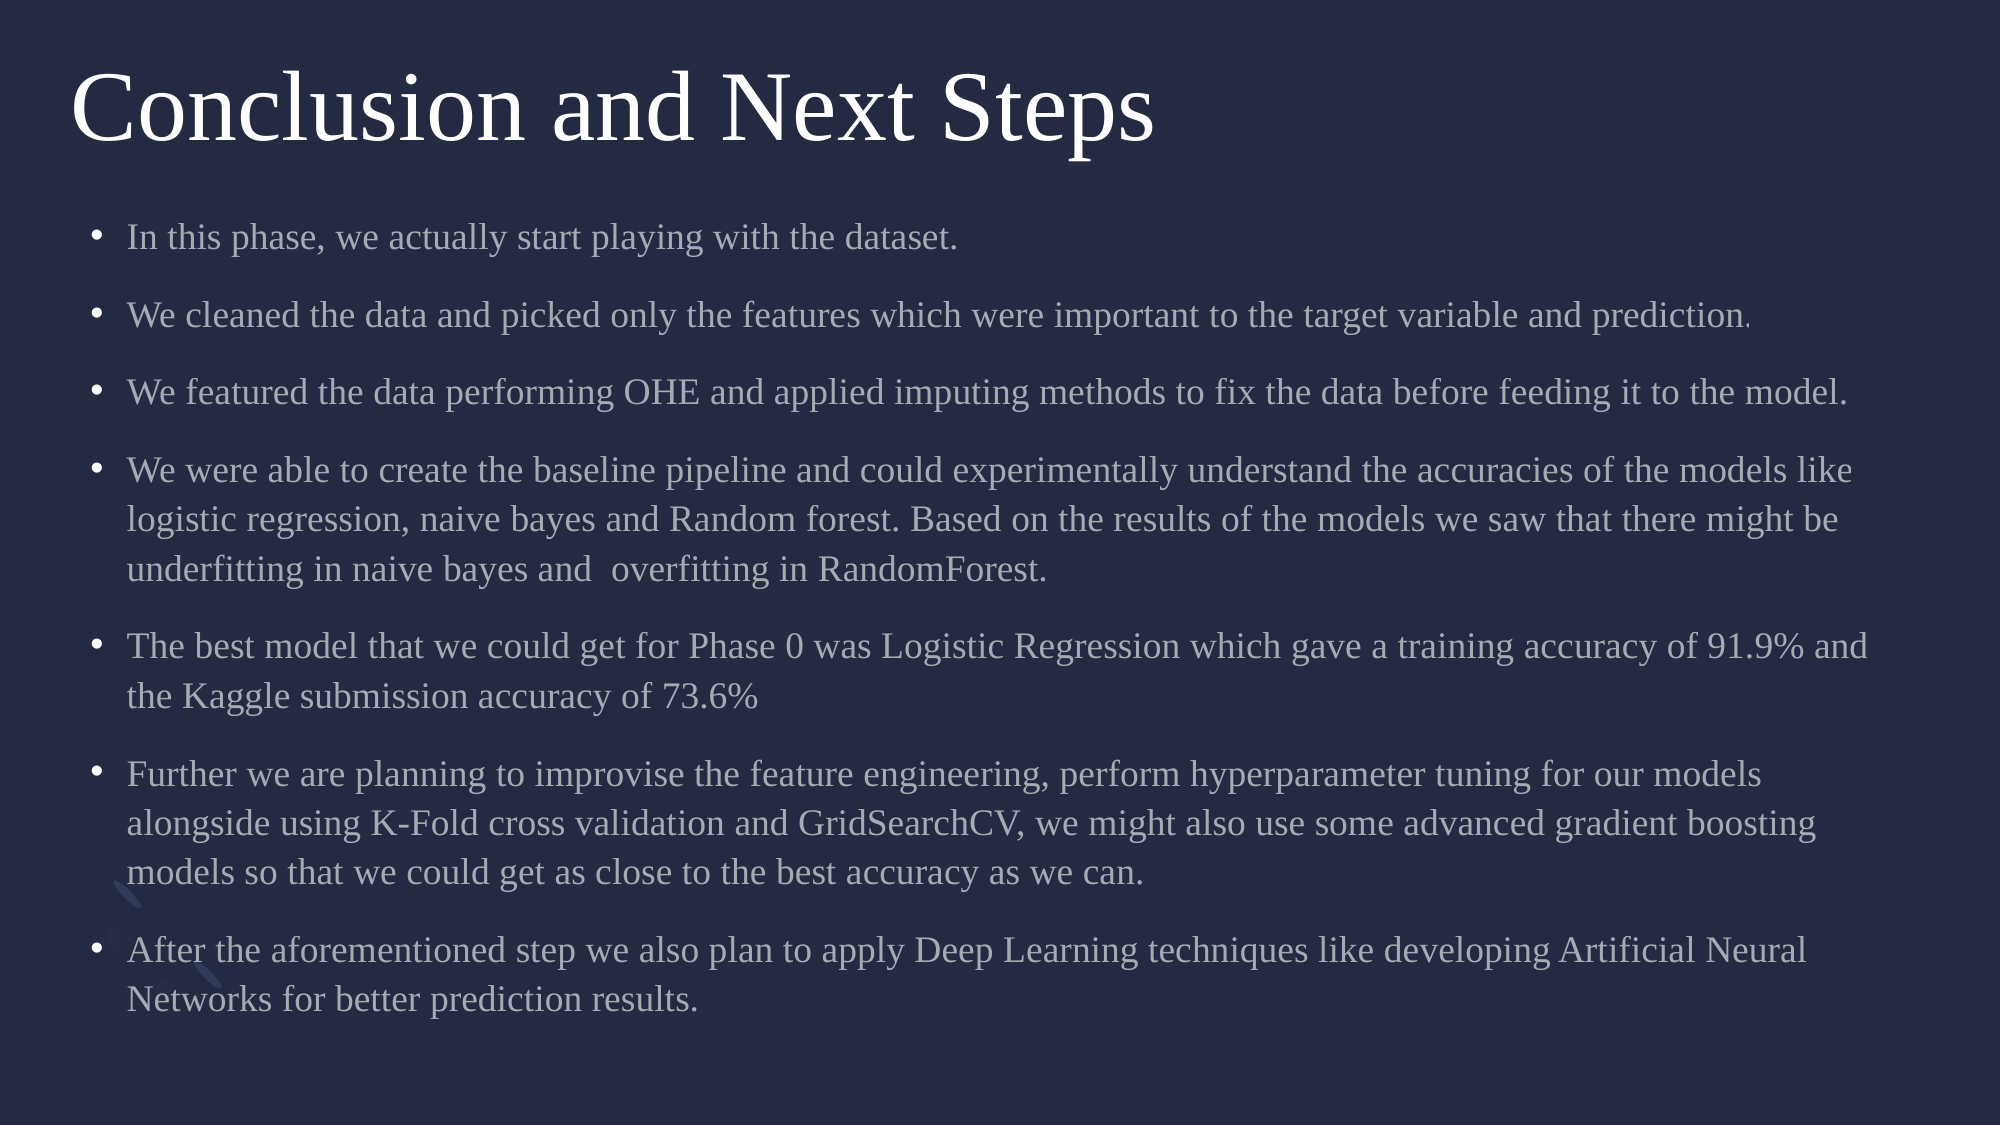

# Conclusion and Next Steps
In this phase, we actually start playing with the dataset.
We cleaned the data and picked only the features which were important to the target variable and prediction.
We featured the data performing OHE and applied imputing methods to fix the data before feeding it to the model.
We were able to create the baseline pipeline and could experimentally understand the accuracies of the models like logistic regression, naive bayes and Random forest. Based on the results of the models we saw that there might be underfitting in naive bayes and  overfitting in RandomForest.
The best model that we could get for Phase 0 was Logistic Regression which gave a training accuracy of 91.9% and the Kaggle submission accuracy of 73.6%
Further we are planning to improvise the feature engineering, perform hyperparameter tuning for our models alongside using K-Fold cross validation and GridSearchCV, we might also use some advanced gradient boosting models so that we could get as close to the best accuracy as we can.
After the aforementioned step we also plan to apply Deep Learning techniques like developing Artificial Neural Networks for better prediction results.